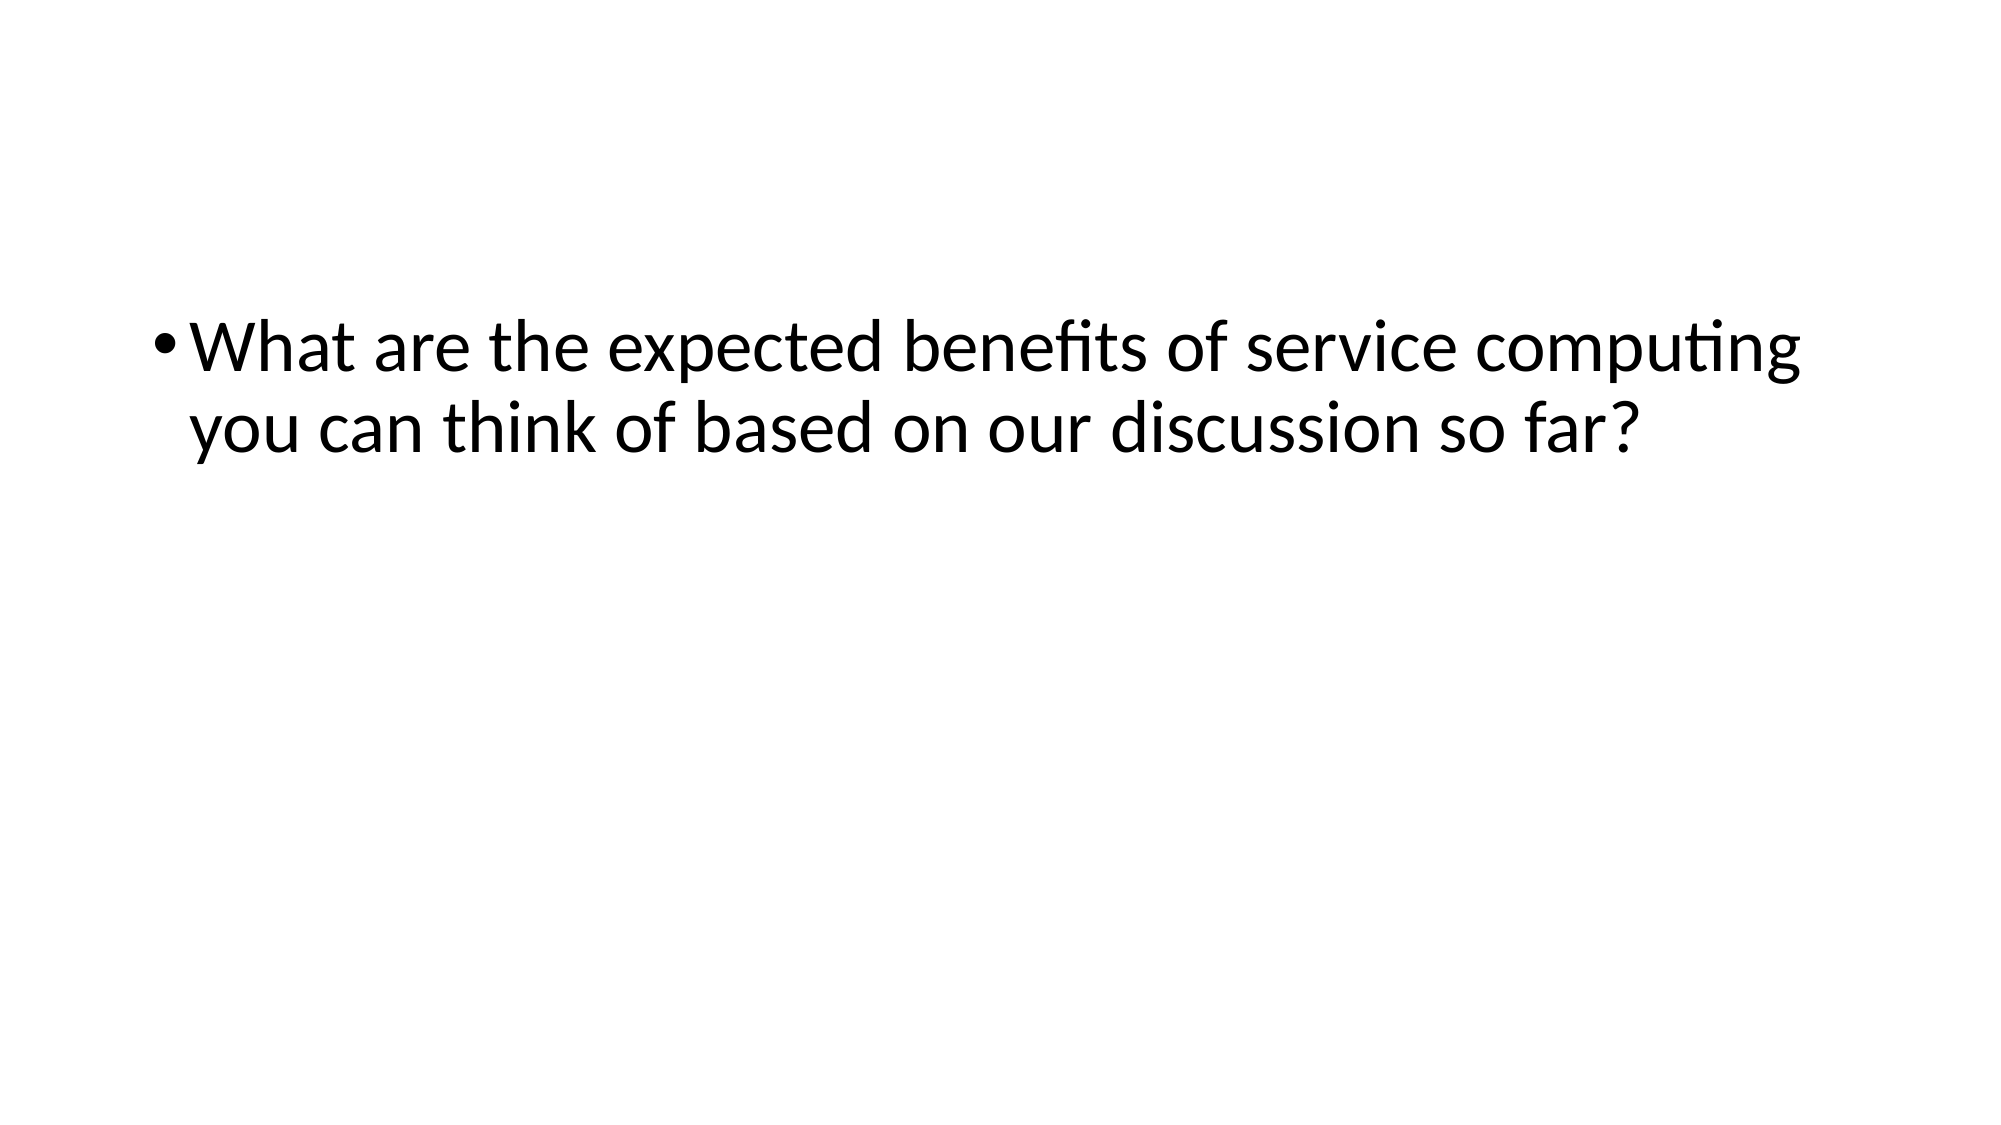

What are the expected benefits of service computing you can think of based on our discussion so far?